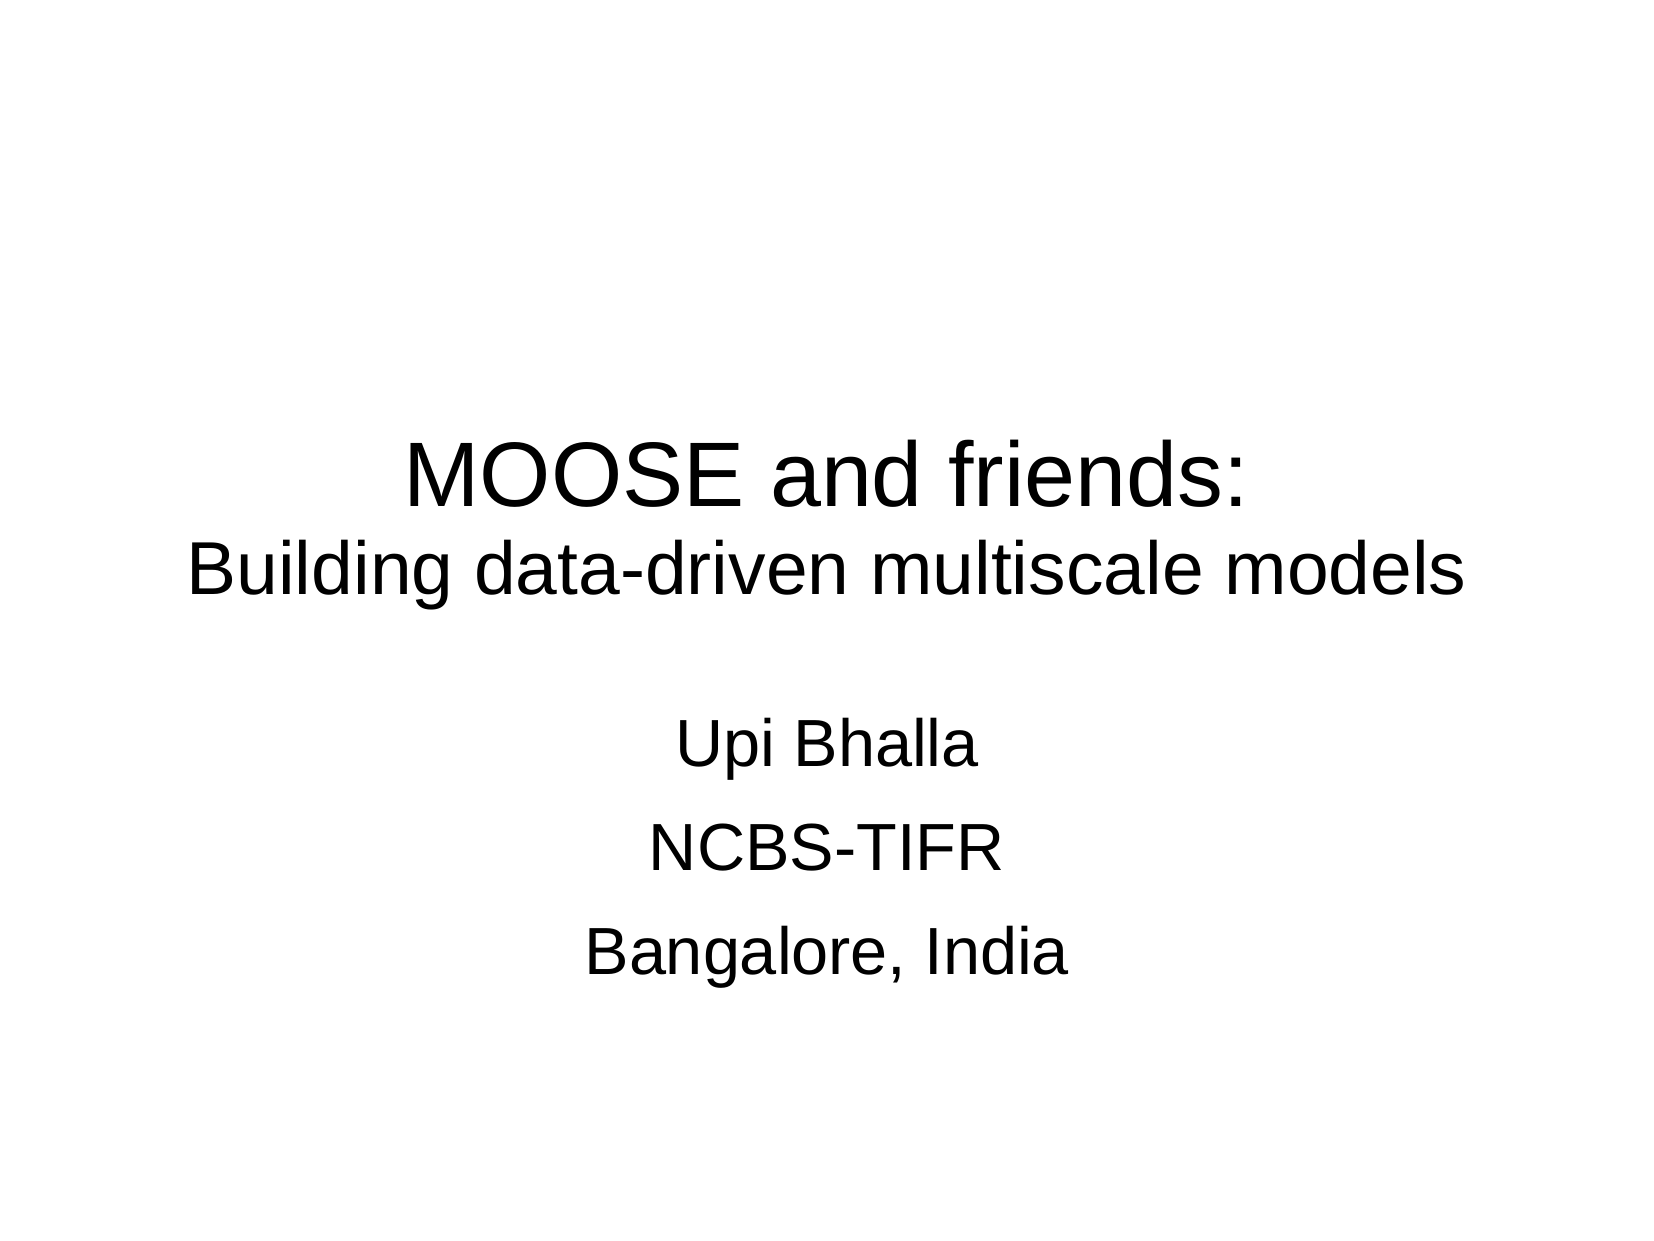

# MOOSE and friends: Building data-driven multiscale models
Upi Bhalla
NCBS-TIFR
Bangalore, India